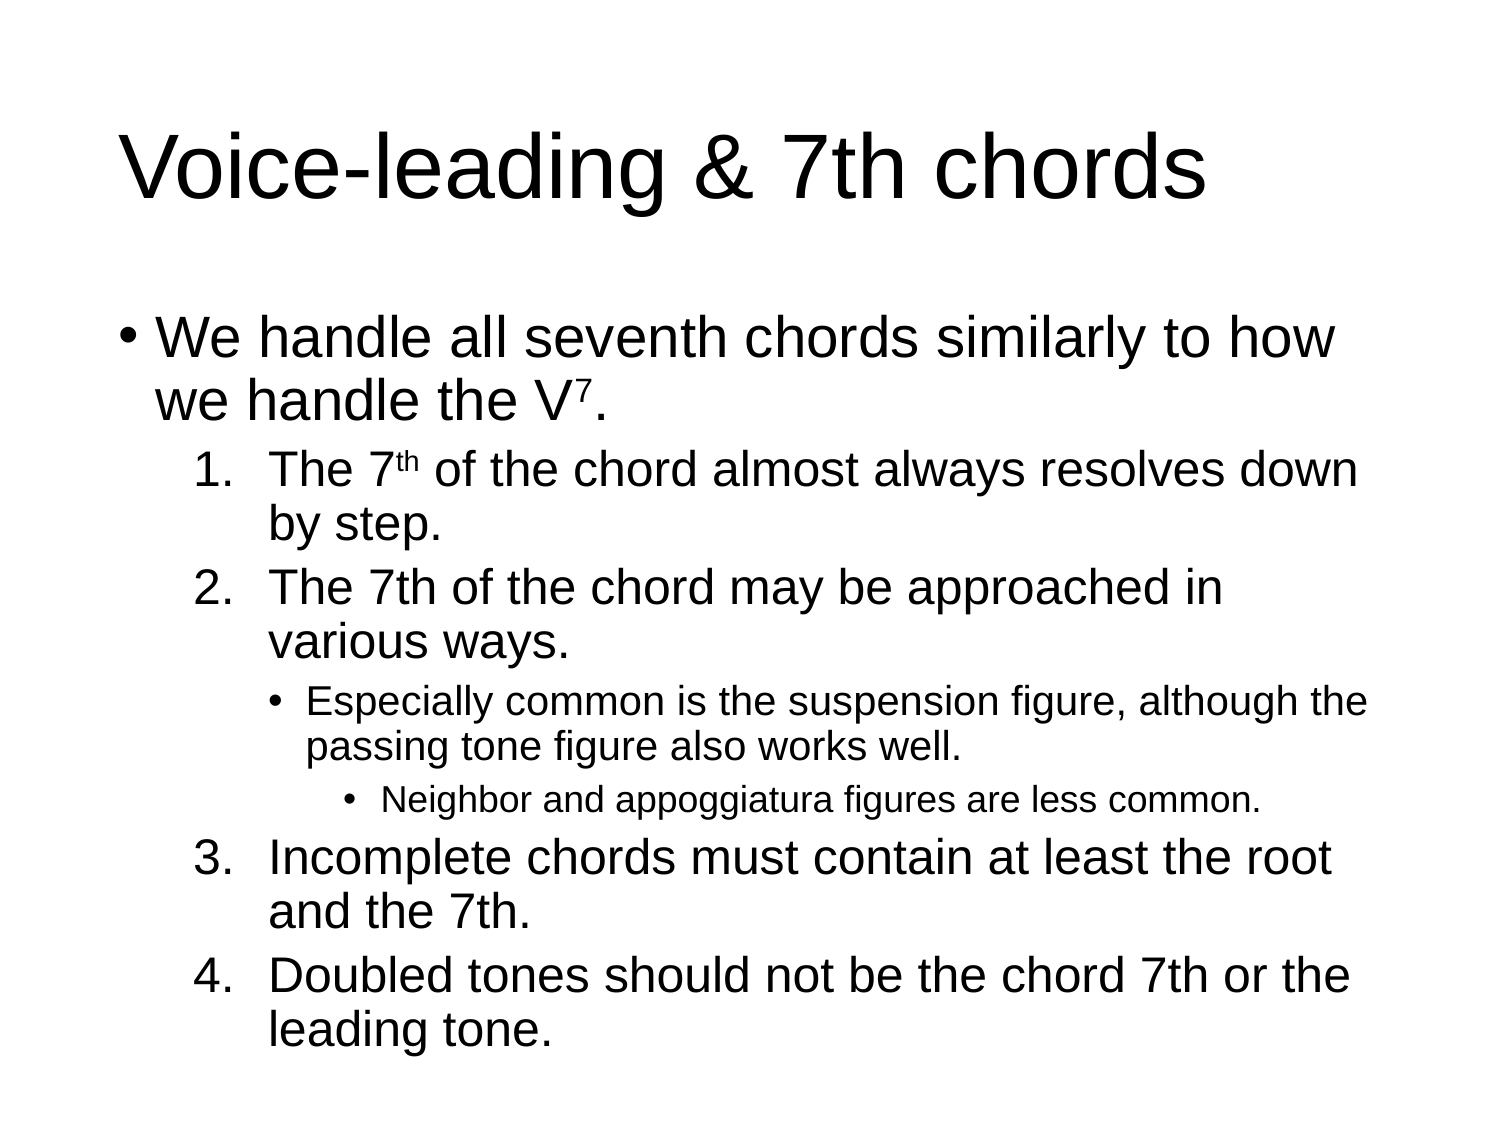

# Voice-leading & 7th chords
We handle all seventh chords similarly to how we handle the V7.
The 7th of the chord almost always resolves down by step.
The 7th of the chord may be approached in various ways.
Especially common is the suspension figure, although the passing tone figure also works well.
Neighbor and appoggiatura figures are less common.
Incomplete chords must contain at least the root and the 7th.
Doubled tones should not be the chord 7th or the leading tone.